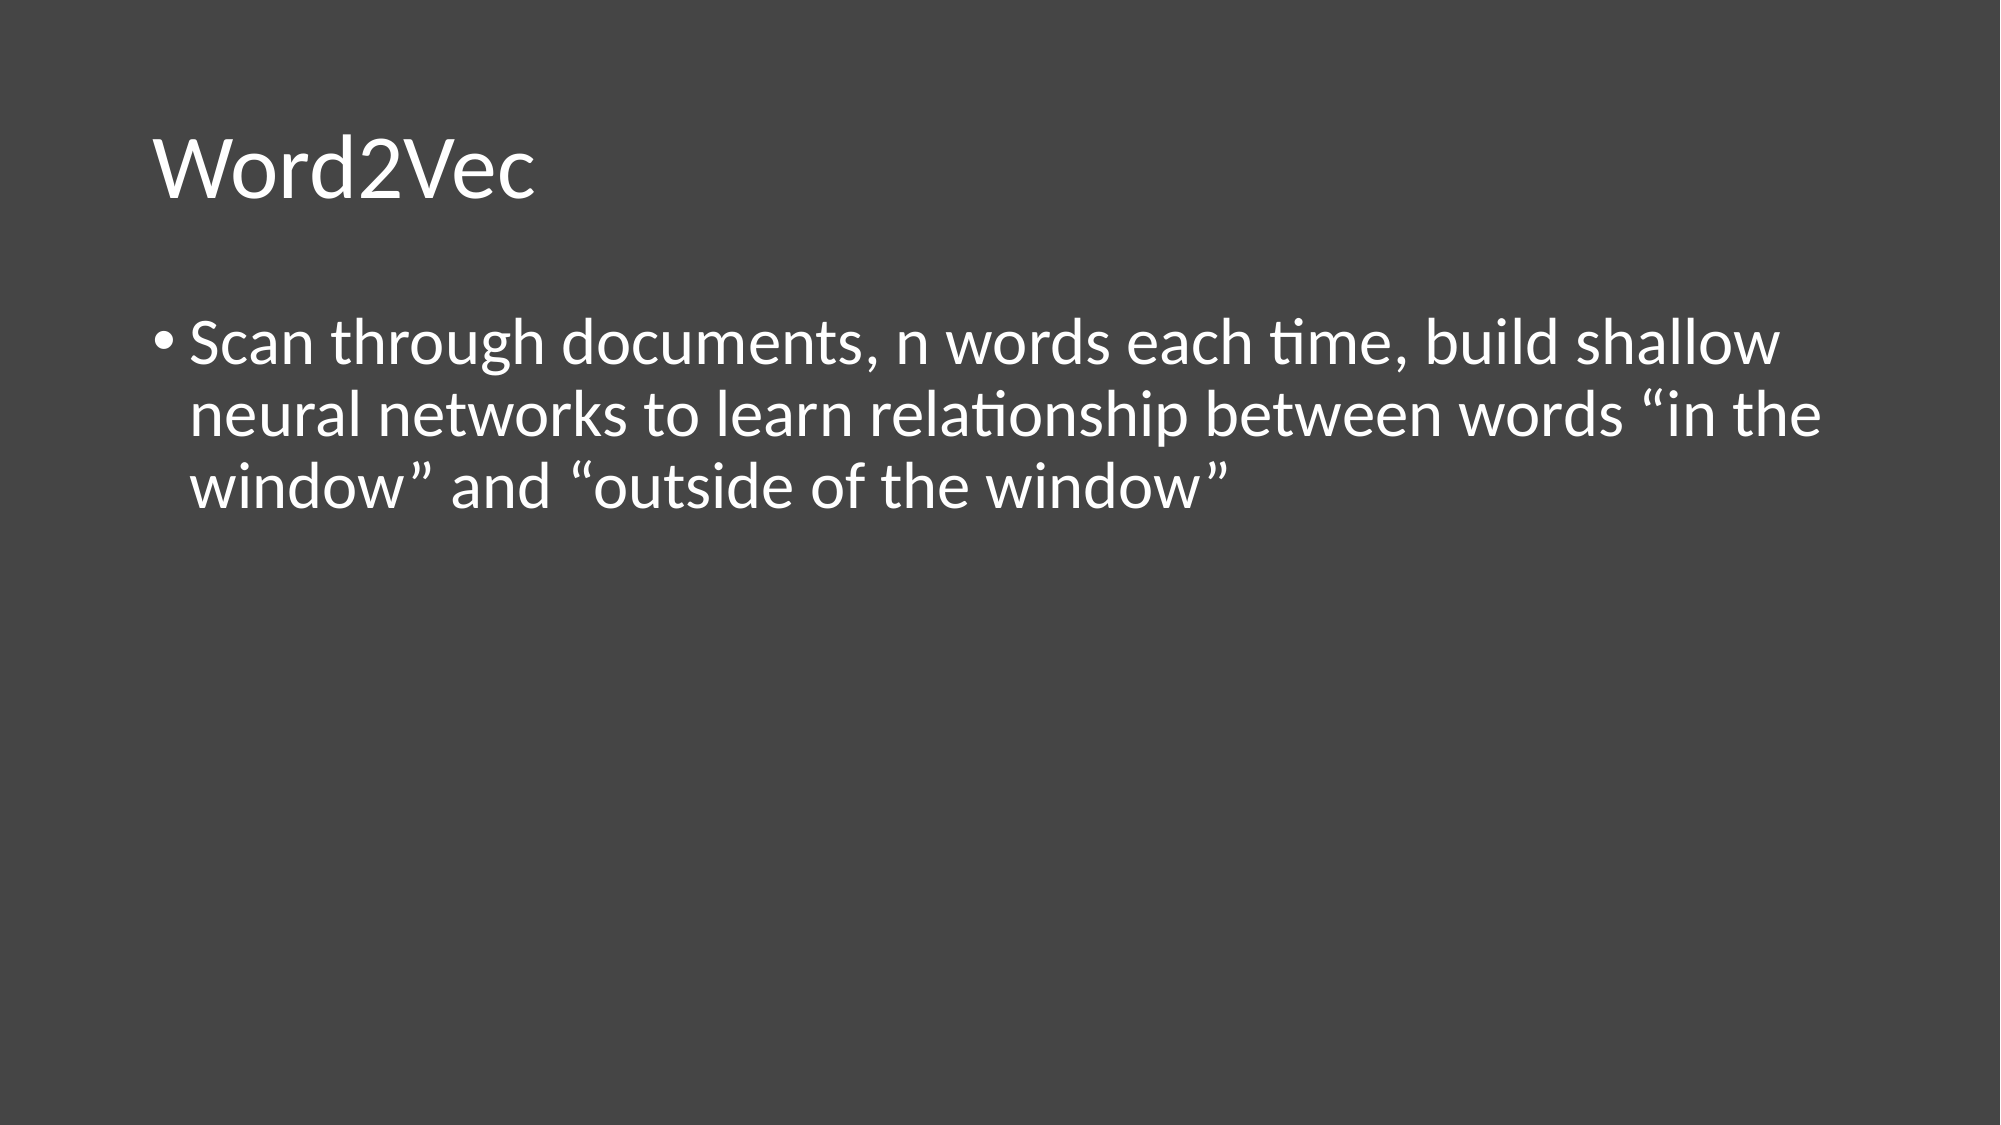

# Word2Vec
Scan through documents, n words each time, build shallow neural networks to learn relationship between words “in the window” and “outside of the window”